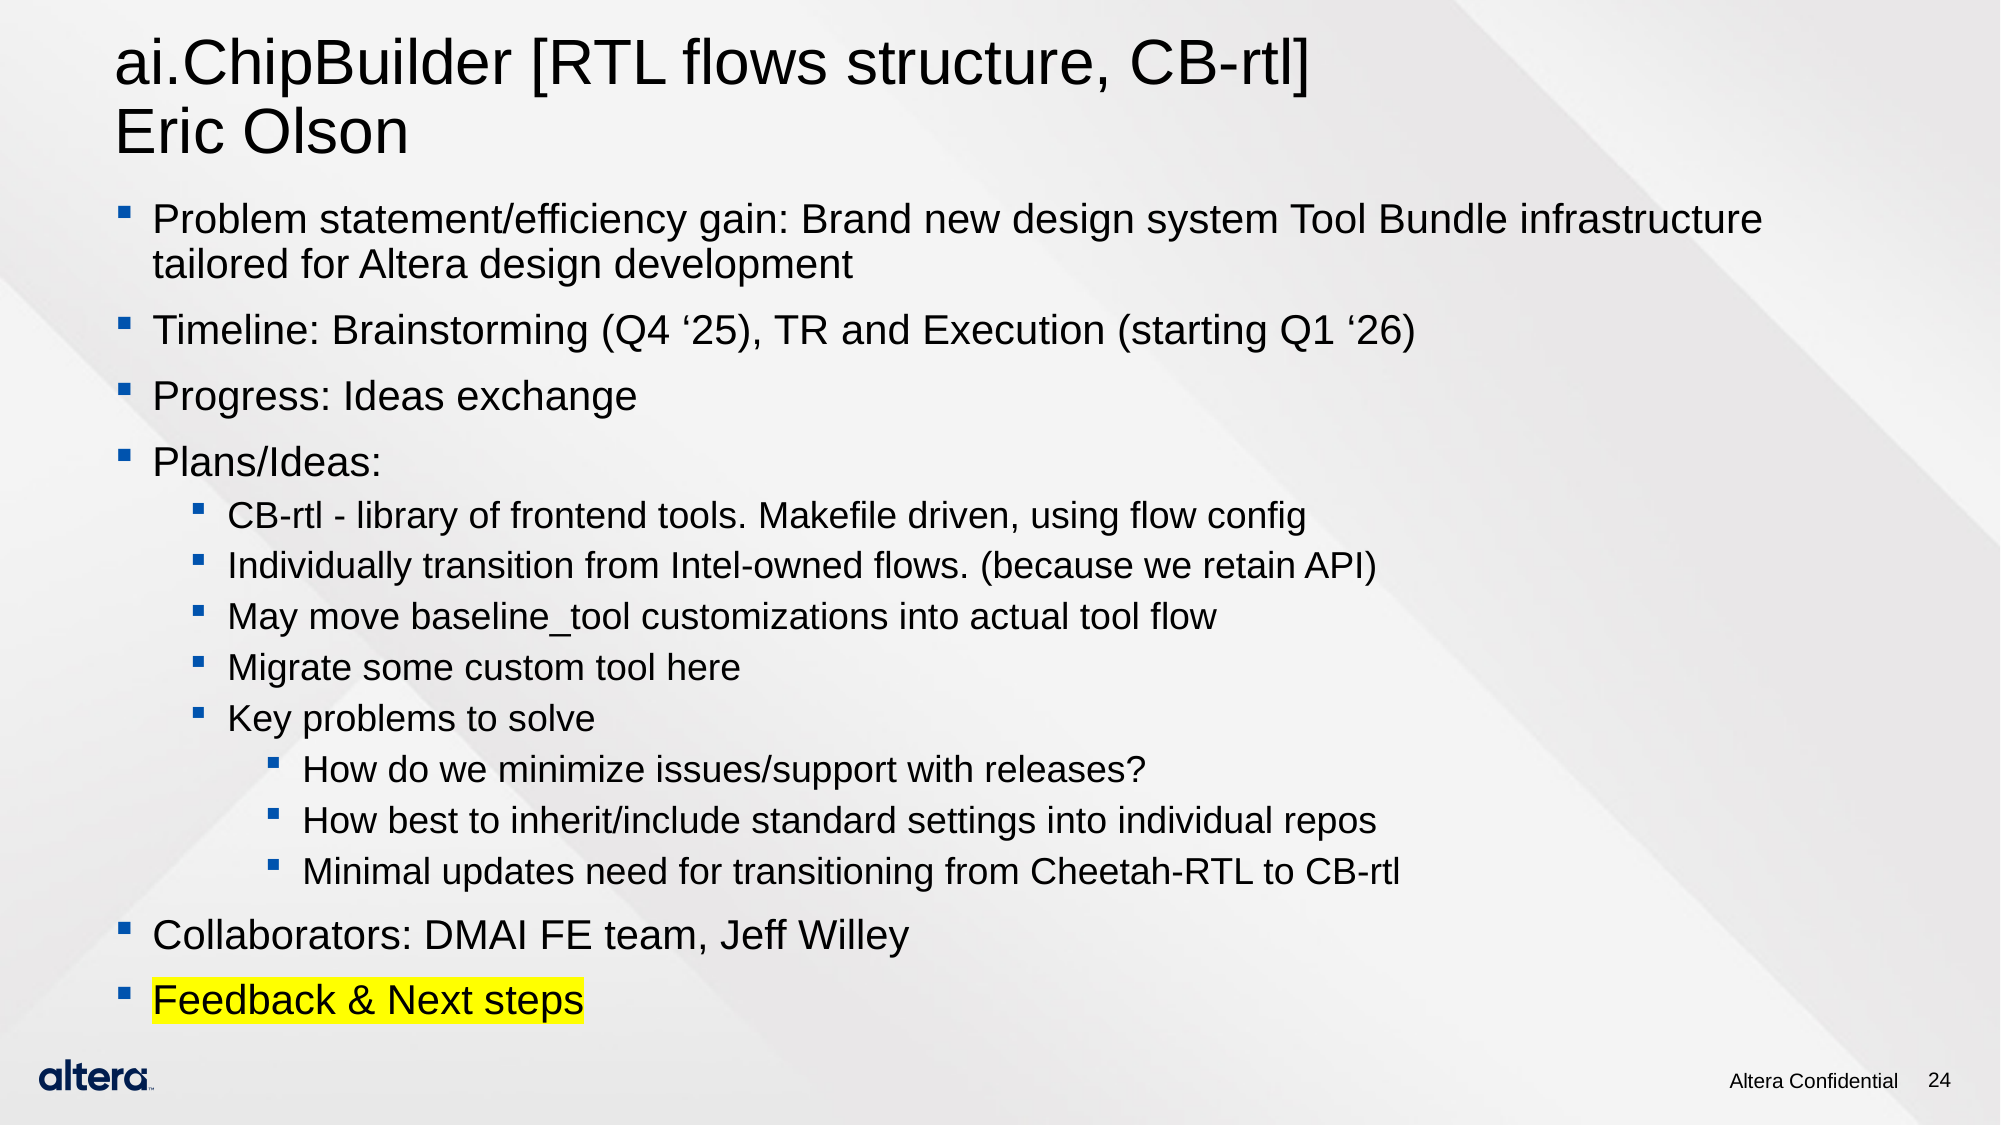

# ai.ChipBuilder [RTL flows structure, CB-rtl] Eric Olson
Problem statement/efficiency gain: Brand new design system Tool Bundle infrastructure tailored for Altera design development
Timeline: Brainstorming (Q4 ‘25), TR and Execution (starting Q1 ‘26)
Progress: Ideas exchange
Plans/Ideas:
CB-rtl - library of frontend tools. Makefile driven, using flow config
Individually transition from Intel-owned flows. (because we retain API)
May move baseline_tool customizations into actual tool flow
Migrate some custom tool here
Key problems to solve
How do we minimize issues/support with releases?
How best to inherit/include standard settings into individual repos
Minimal updates need for transitioning from Cheetah-RTL to CB-rtl
Collaborators: DMAI FE team, Jeff Willey
Feedback & Next steps